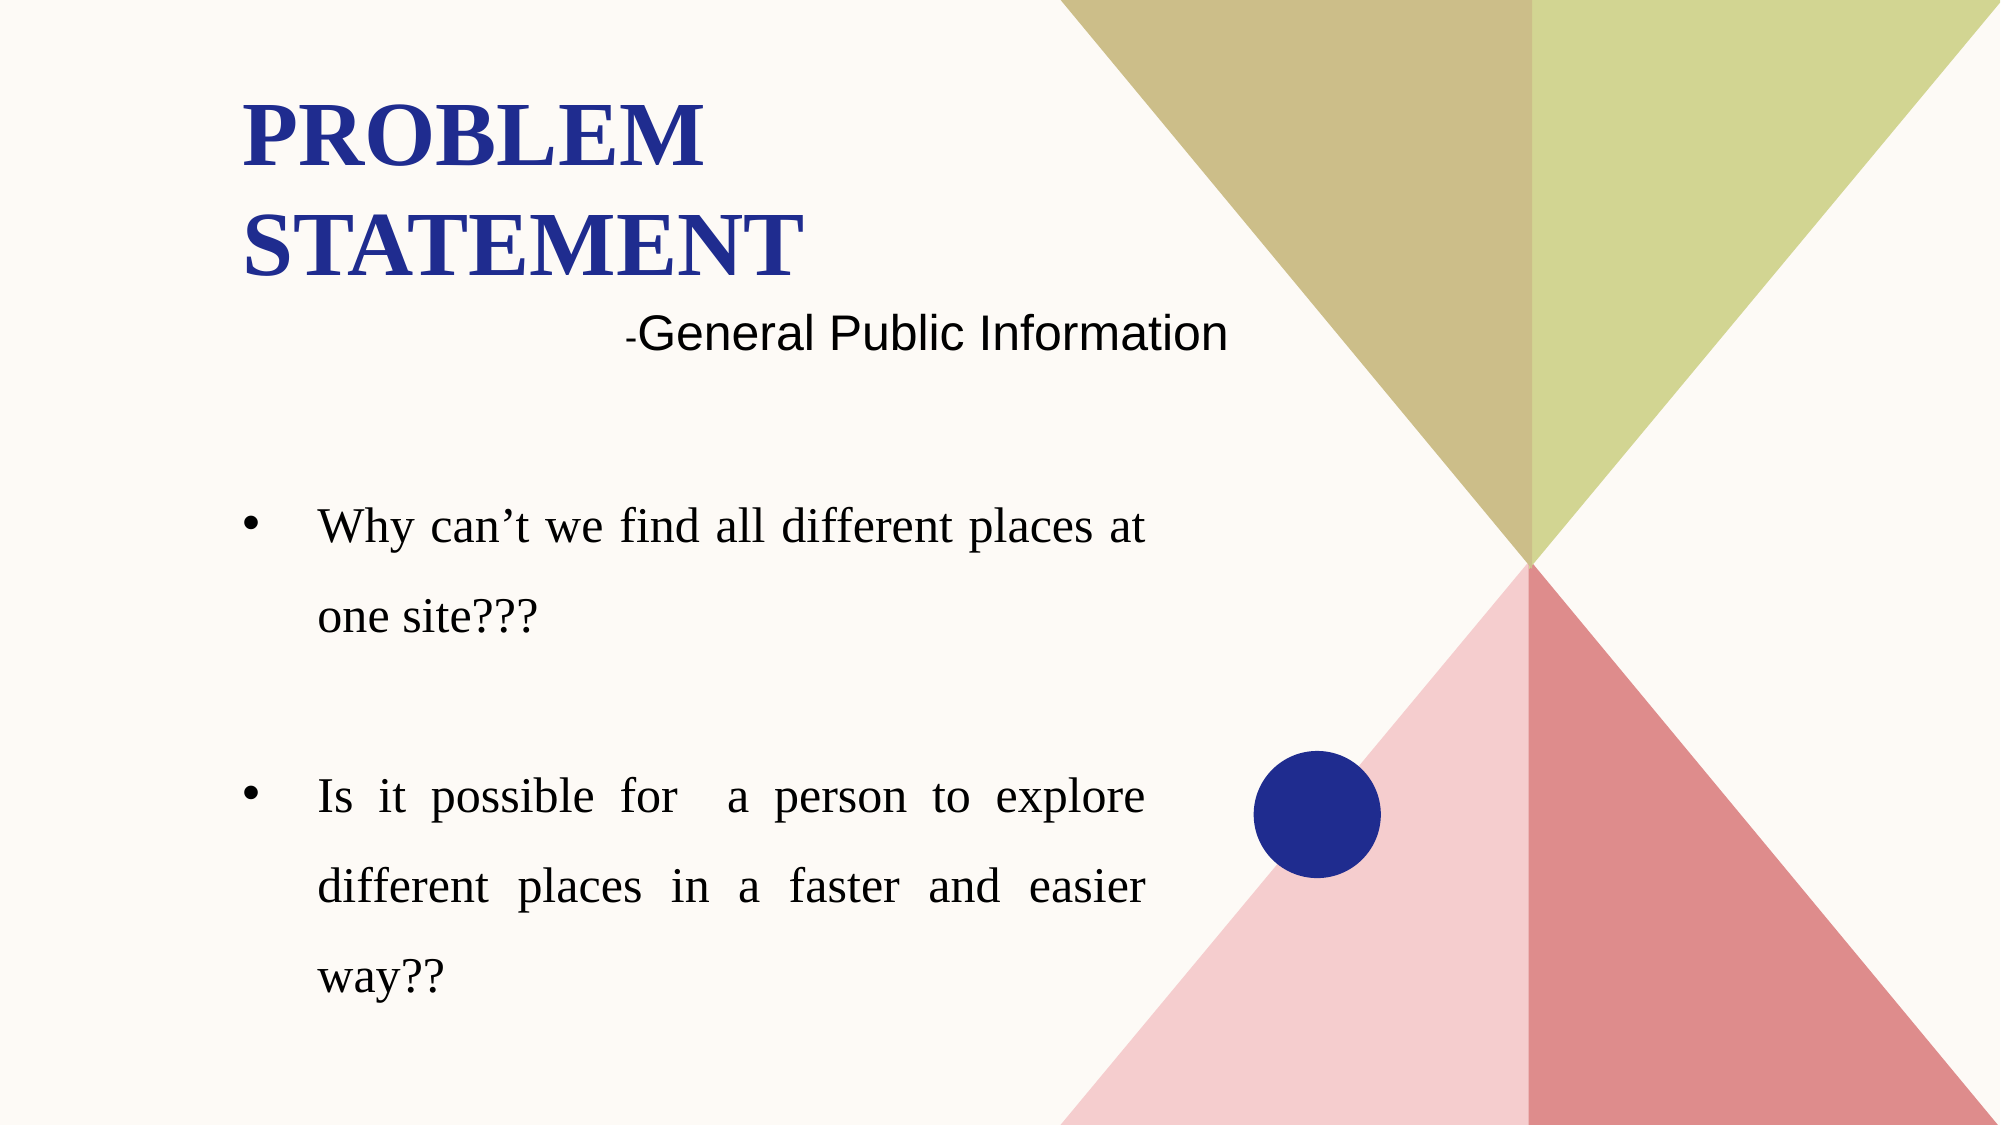

# Problem Statement
-General Public Information
Why can’t we find all different places at one site???

Is it possible for  a person to explore different places in a faster and easier way??